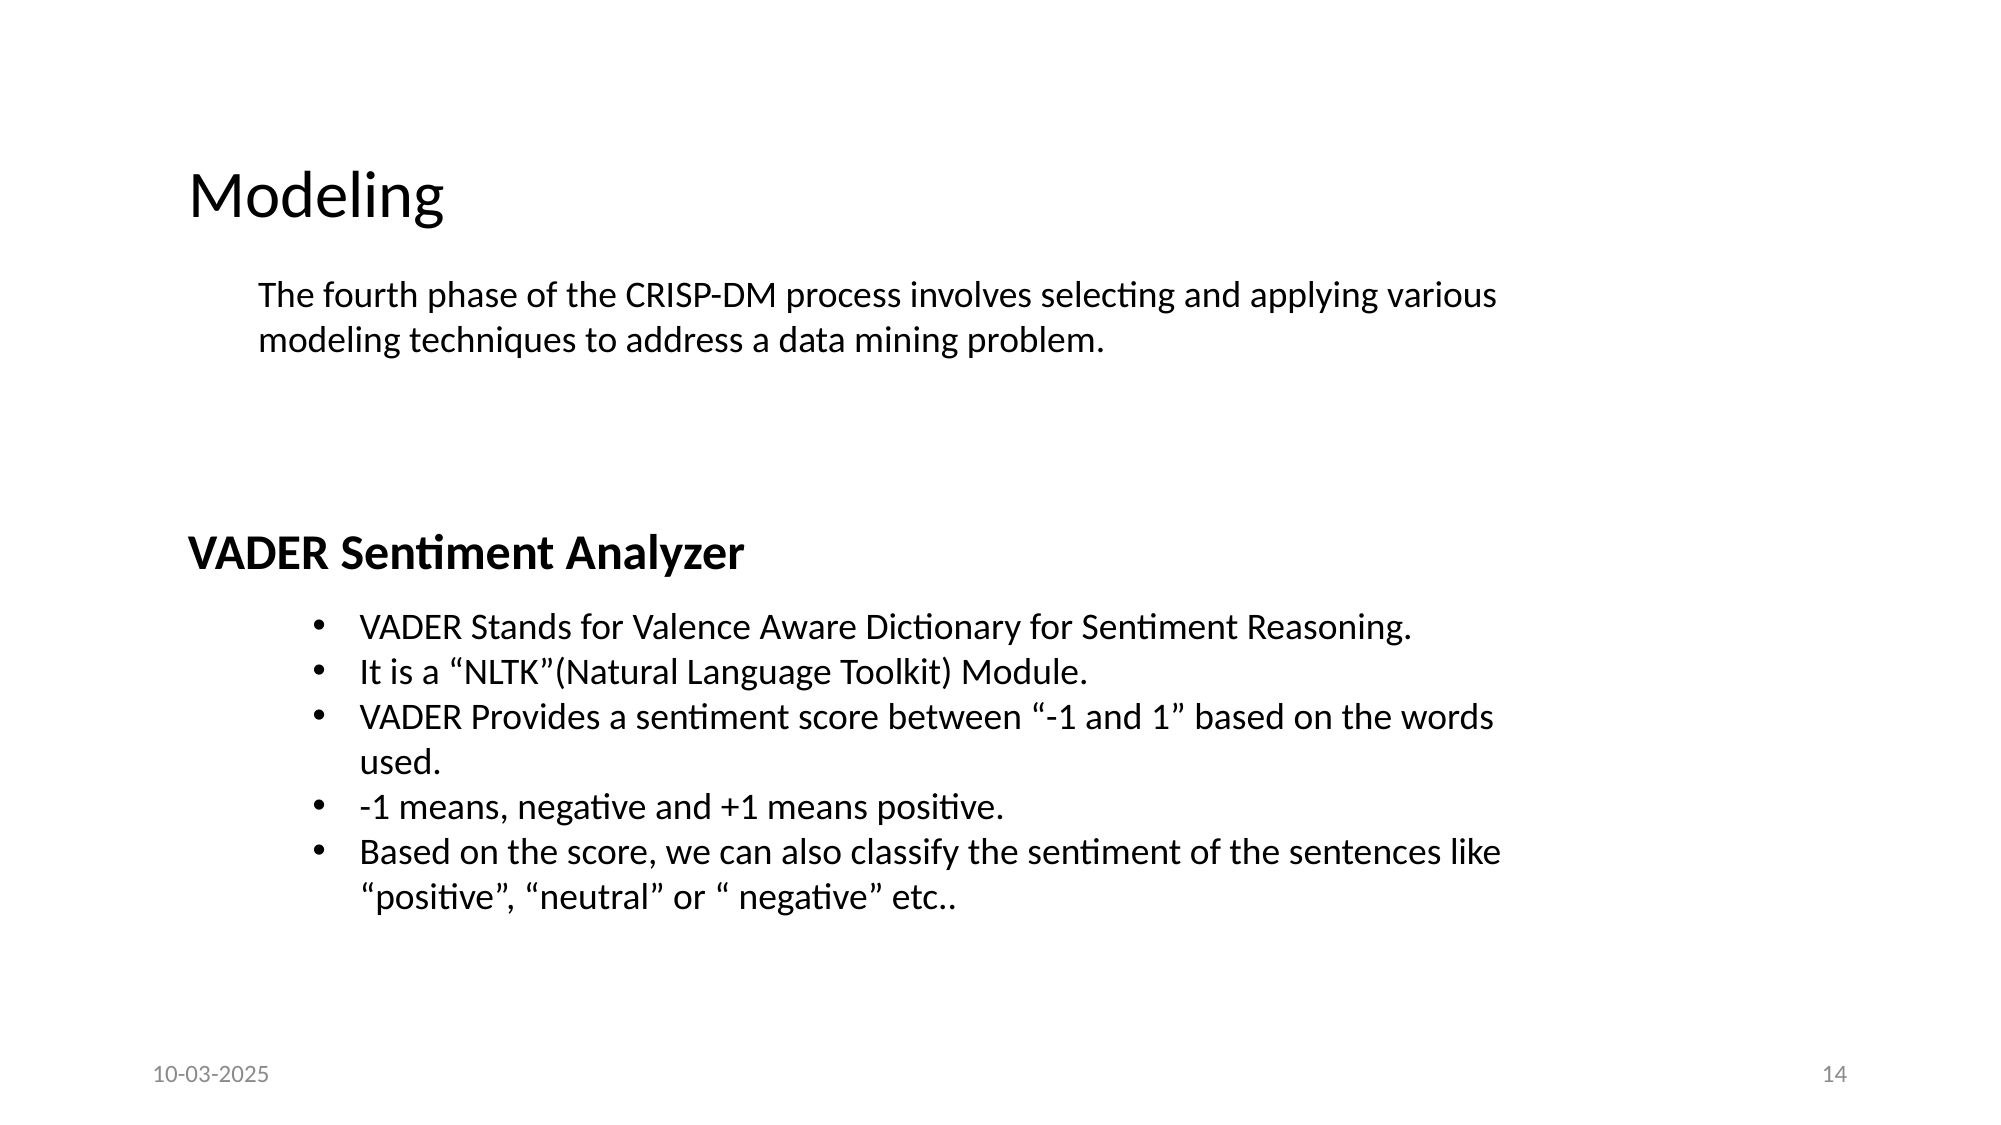

Modeling
The fourth phase of the CRISP-DM process involves selecting and applying various modeling techniques to address a data mining problem.
VADER Sentiment Analyzer
VADER Stands for Valence Aware Dictionary for Sentiment Reasoning.
It is a “NLTK”(Natural Language Toolkit) Module.
VADER Provides a sentiment score between “-1 and 1” based on the words used.
-1 means, negative and +1 means positive.
Based on the score, we can also classify the sentiment of the sentences like “positive”, “neutral” or “ negative” etc..
10-03-2025
14